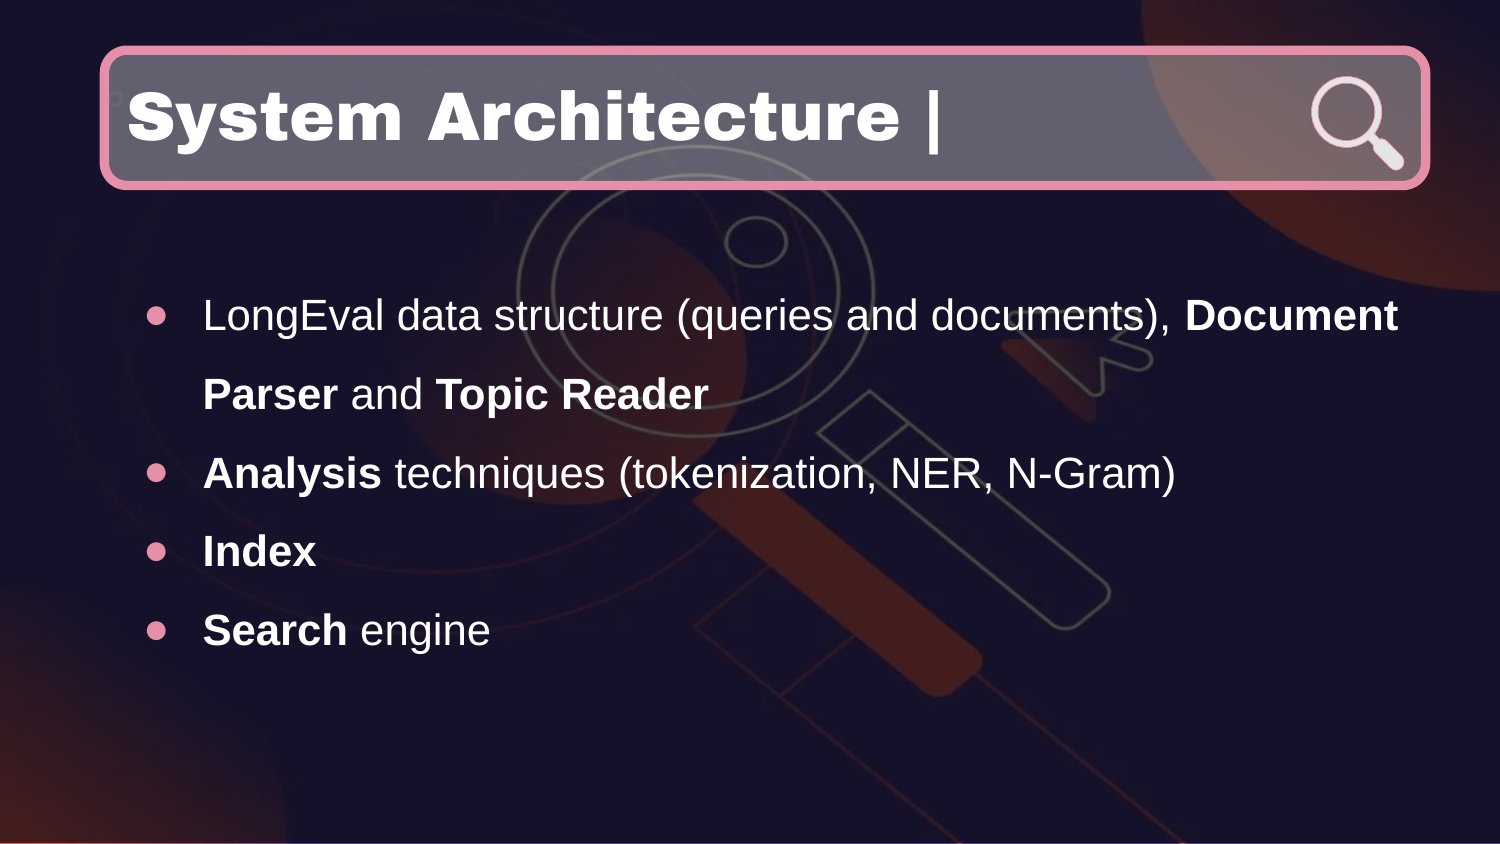

# System Architecture |
LongEval data structure (queries and documents), Document Parser and Topic Reader
Analysis techniques (tokenization, NER, N-Gram)
Index
Search engine